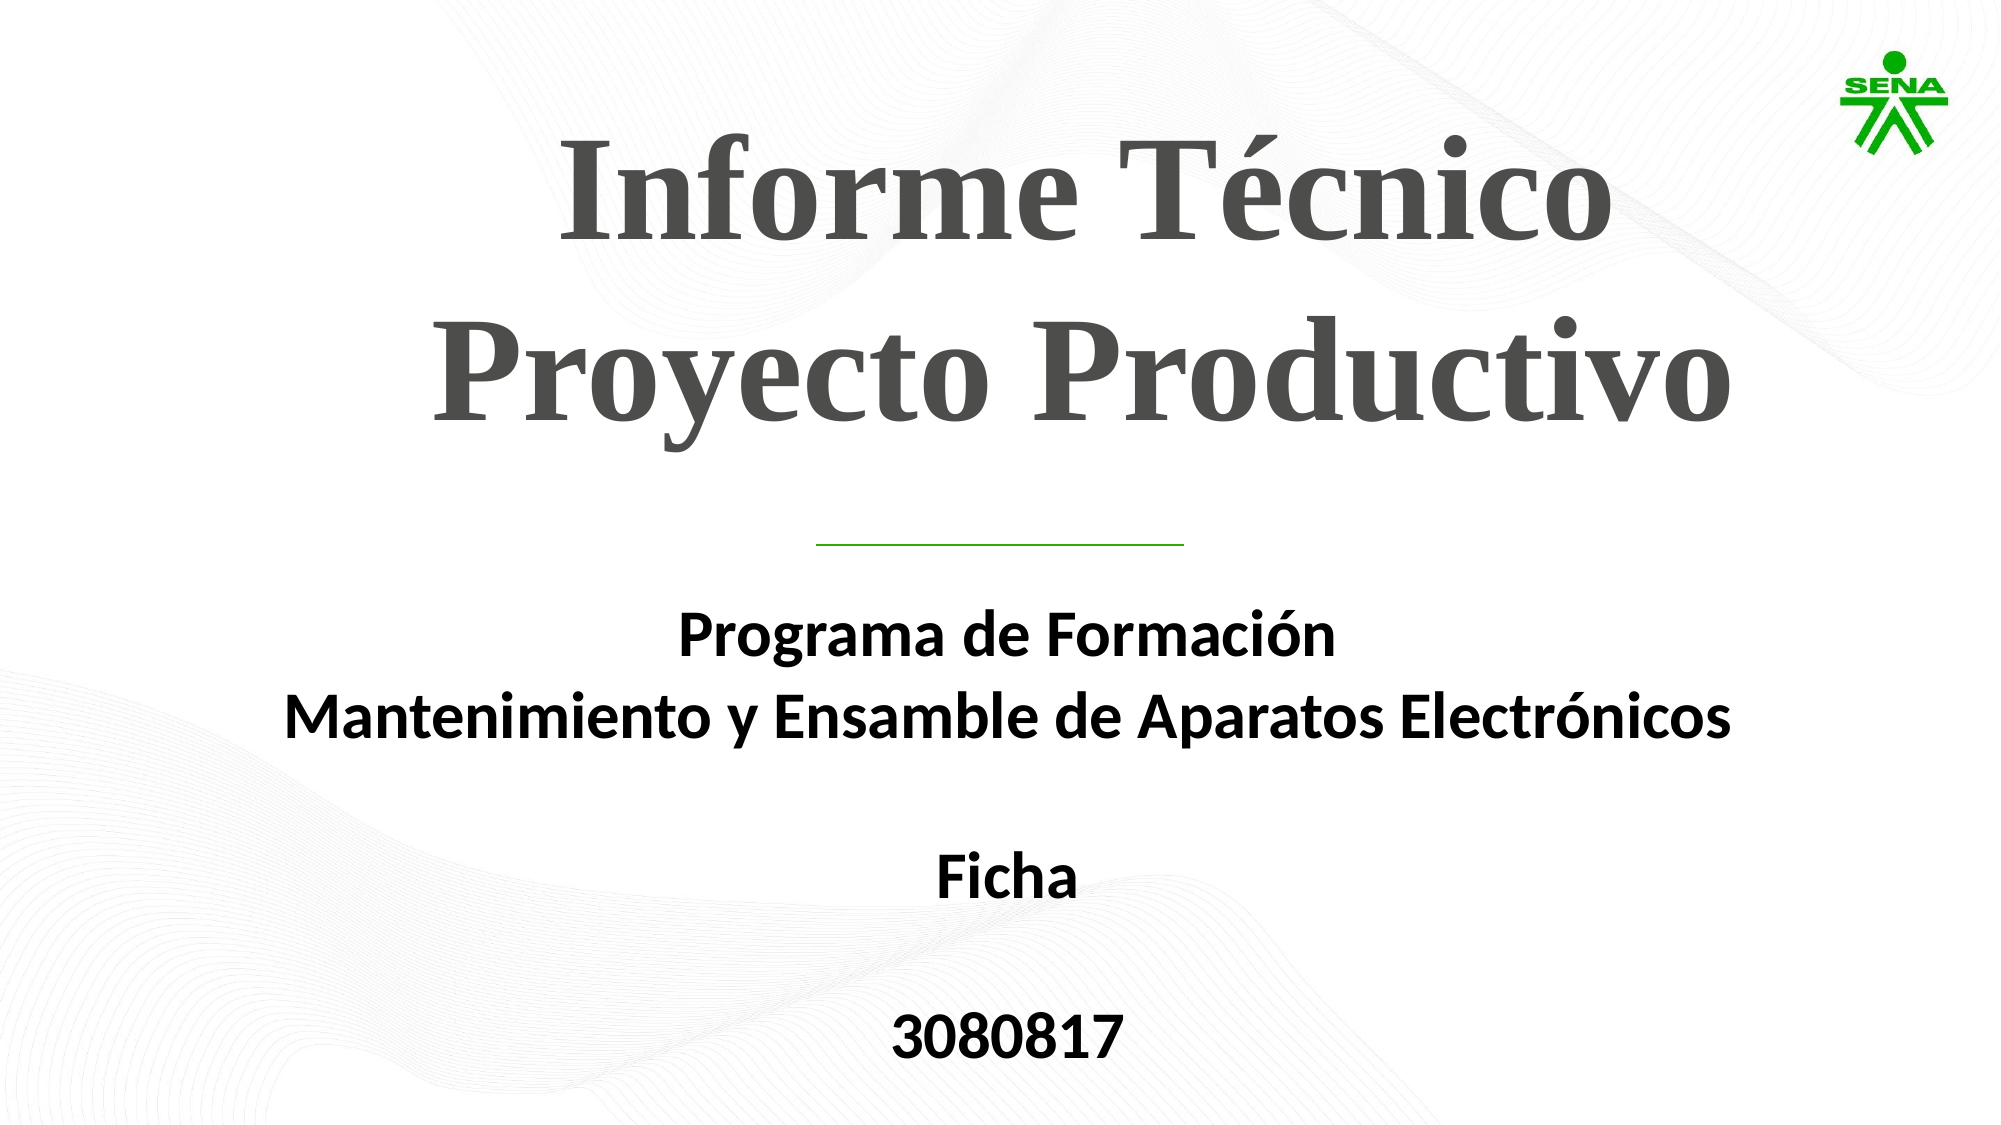

# Informe Técnico Proyecto	Productivo

Programa de Formación
Mantenimiento y Ensamble de Aparatos Electrónicos
Ficha
3080817